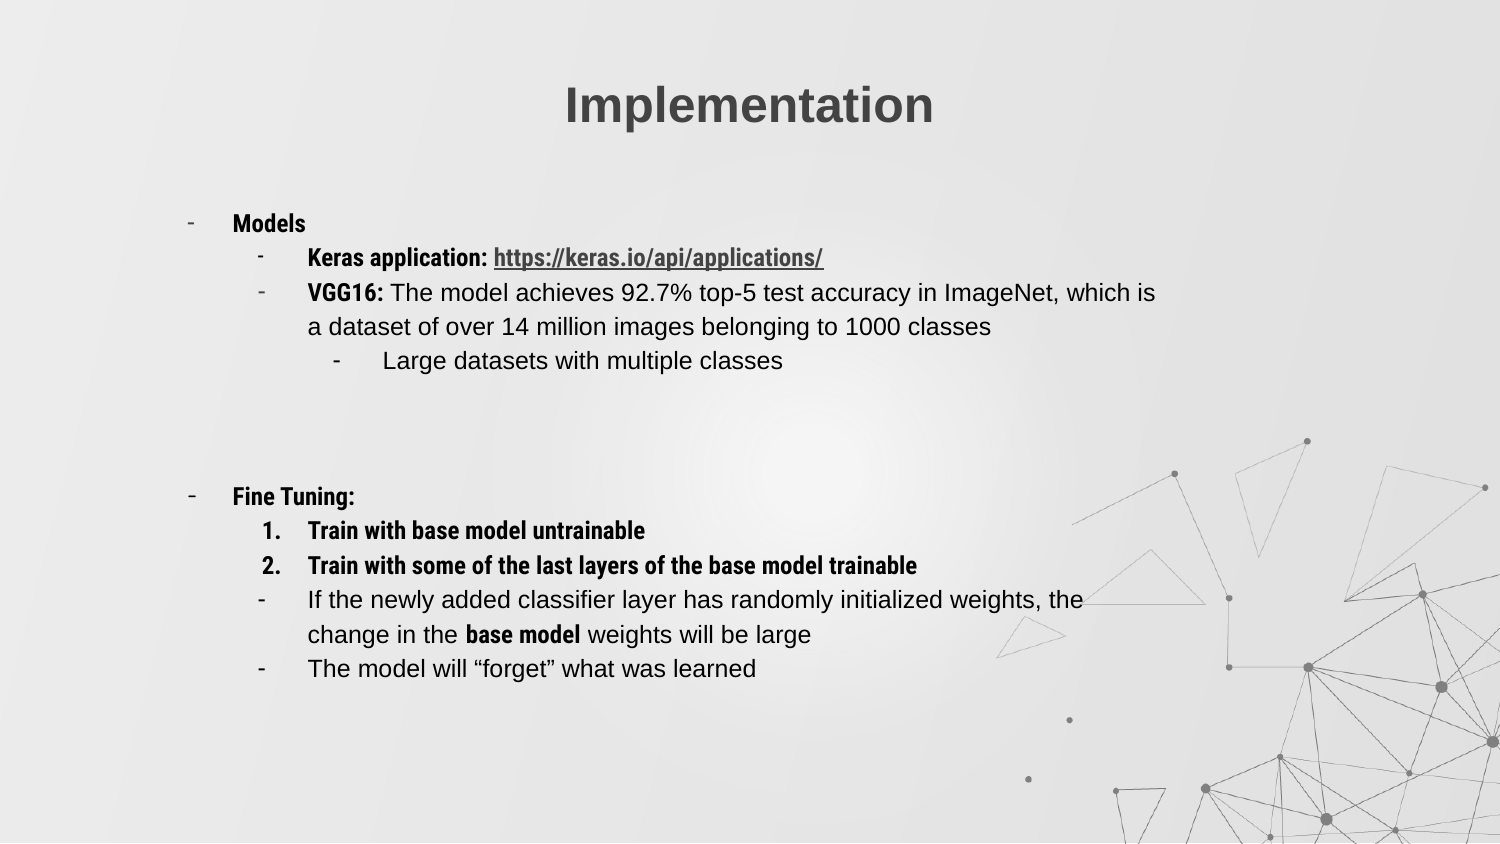

# Implementation
Models
Keras application: https://keras.io/api/applications/
VGG16: The model achieves 92.7% top-5 test accuracy in ImageNet, which is a dataset of over 14 million images belonging to 1000 classes
Large datasets with multiple classes

Fine Tuning:
Train with base model untrainable
Train with some of the last layers of the base model trainable
If the newly added classifier layer has randomly initialized weights, the change in the base model weights will be large
The model will “forget” what was learned